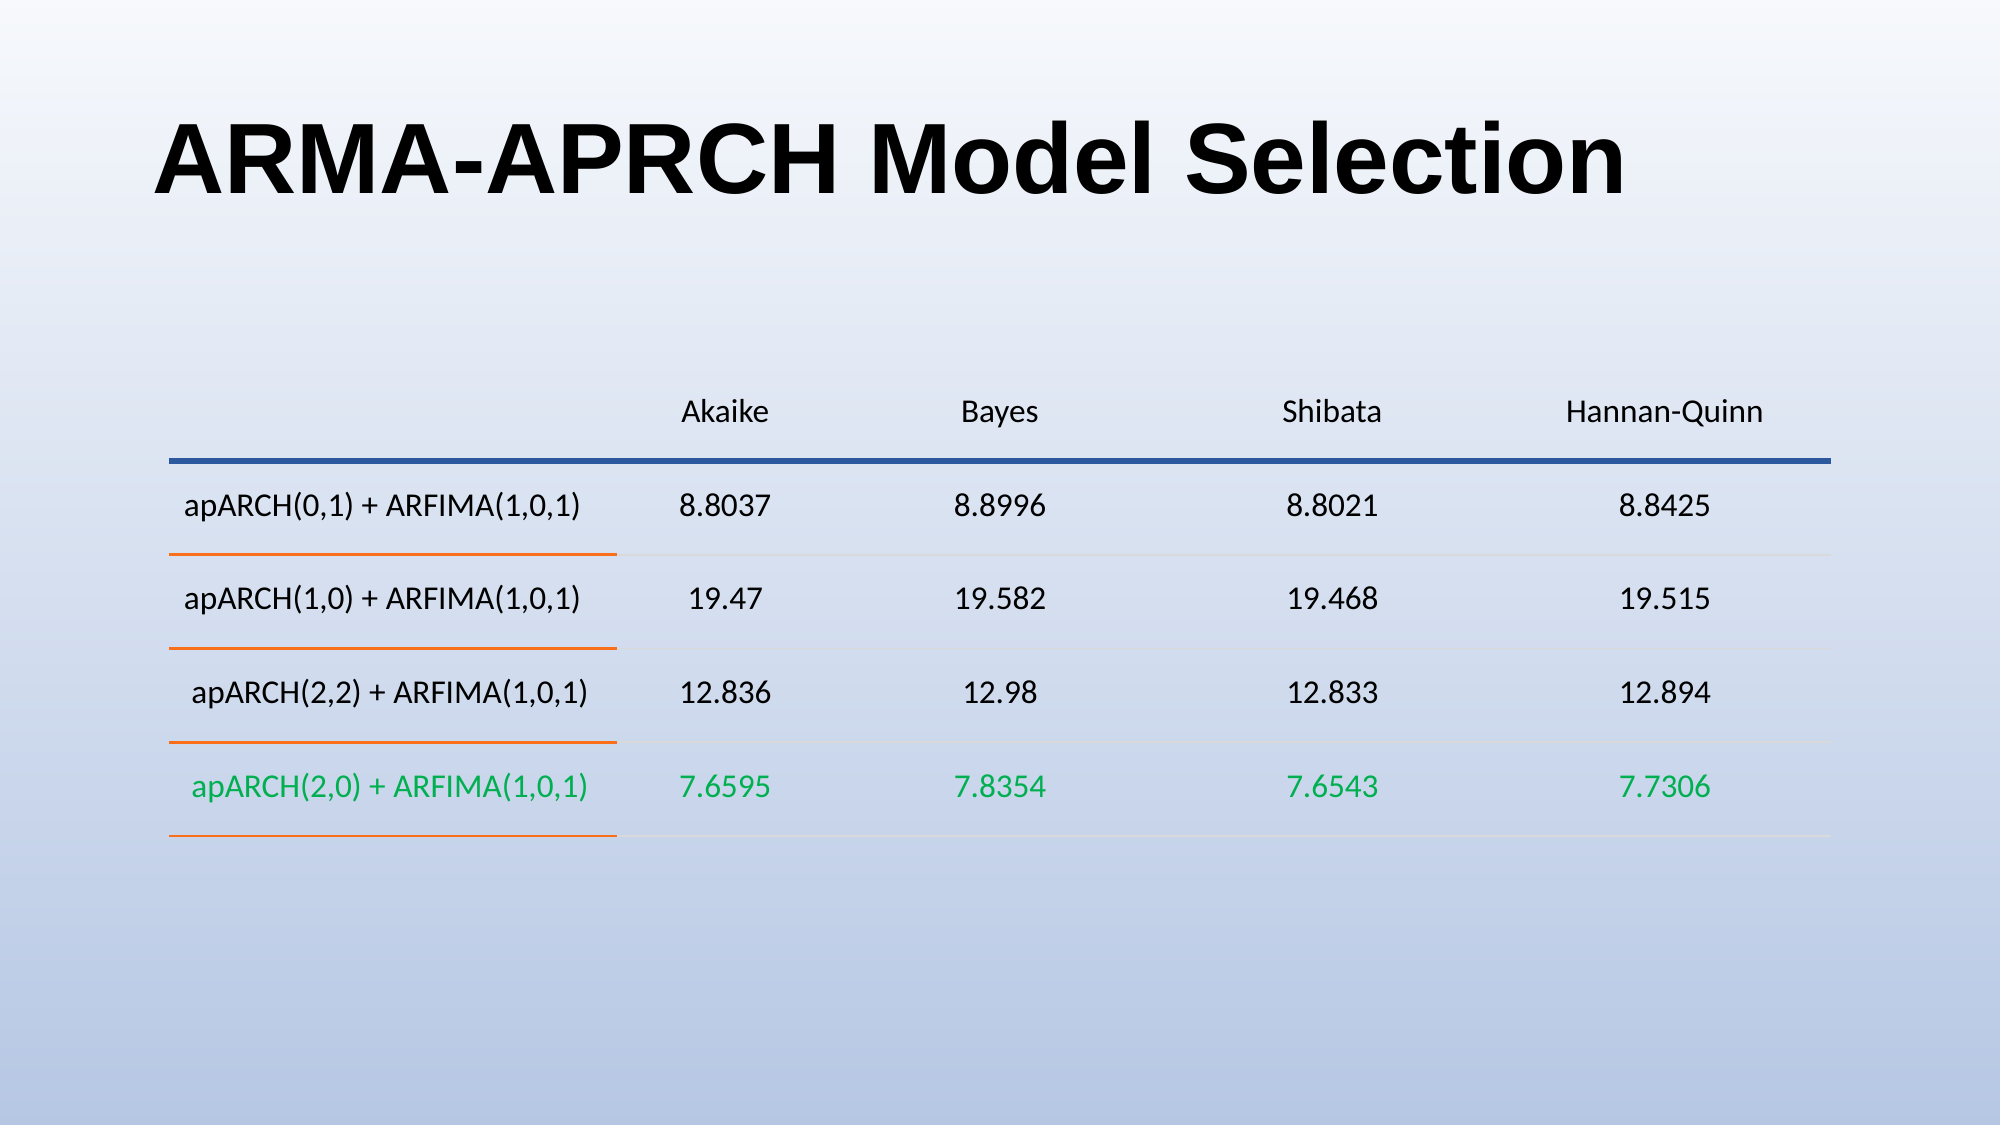

# ARMA-APRCH Model Selection
|  | Akaike | Bayes | Shibata | Hannan-Quinn |
| --- | --- | --- | --- | --- |
| apARCH(0,1) + ARFIMA(1,0,1) | 8.8037 | 8.8996 | 8.8021 | 8.8425 |
| apARCH(1,0) + ARFIMA(1,0,1) | 19.47 | 19.582 | 19.468 | 19.515 |
| apARCH(2,2) + ARFIMA(1,0,1) | 12.836 | 12.98 | 12.833 | 12.894 |
| apARCH(2,0) + ARFIMA(1,0,1) | 7.6595 | 7.8354 | 7.6543 | 7.7306 |
|  |  |  |  |  |